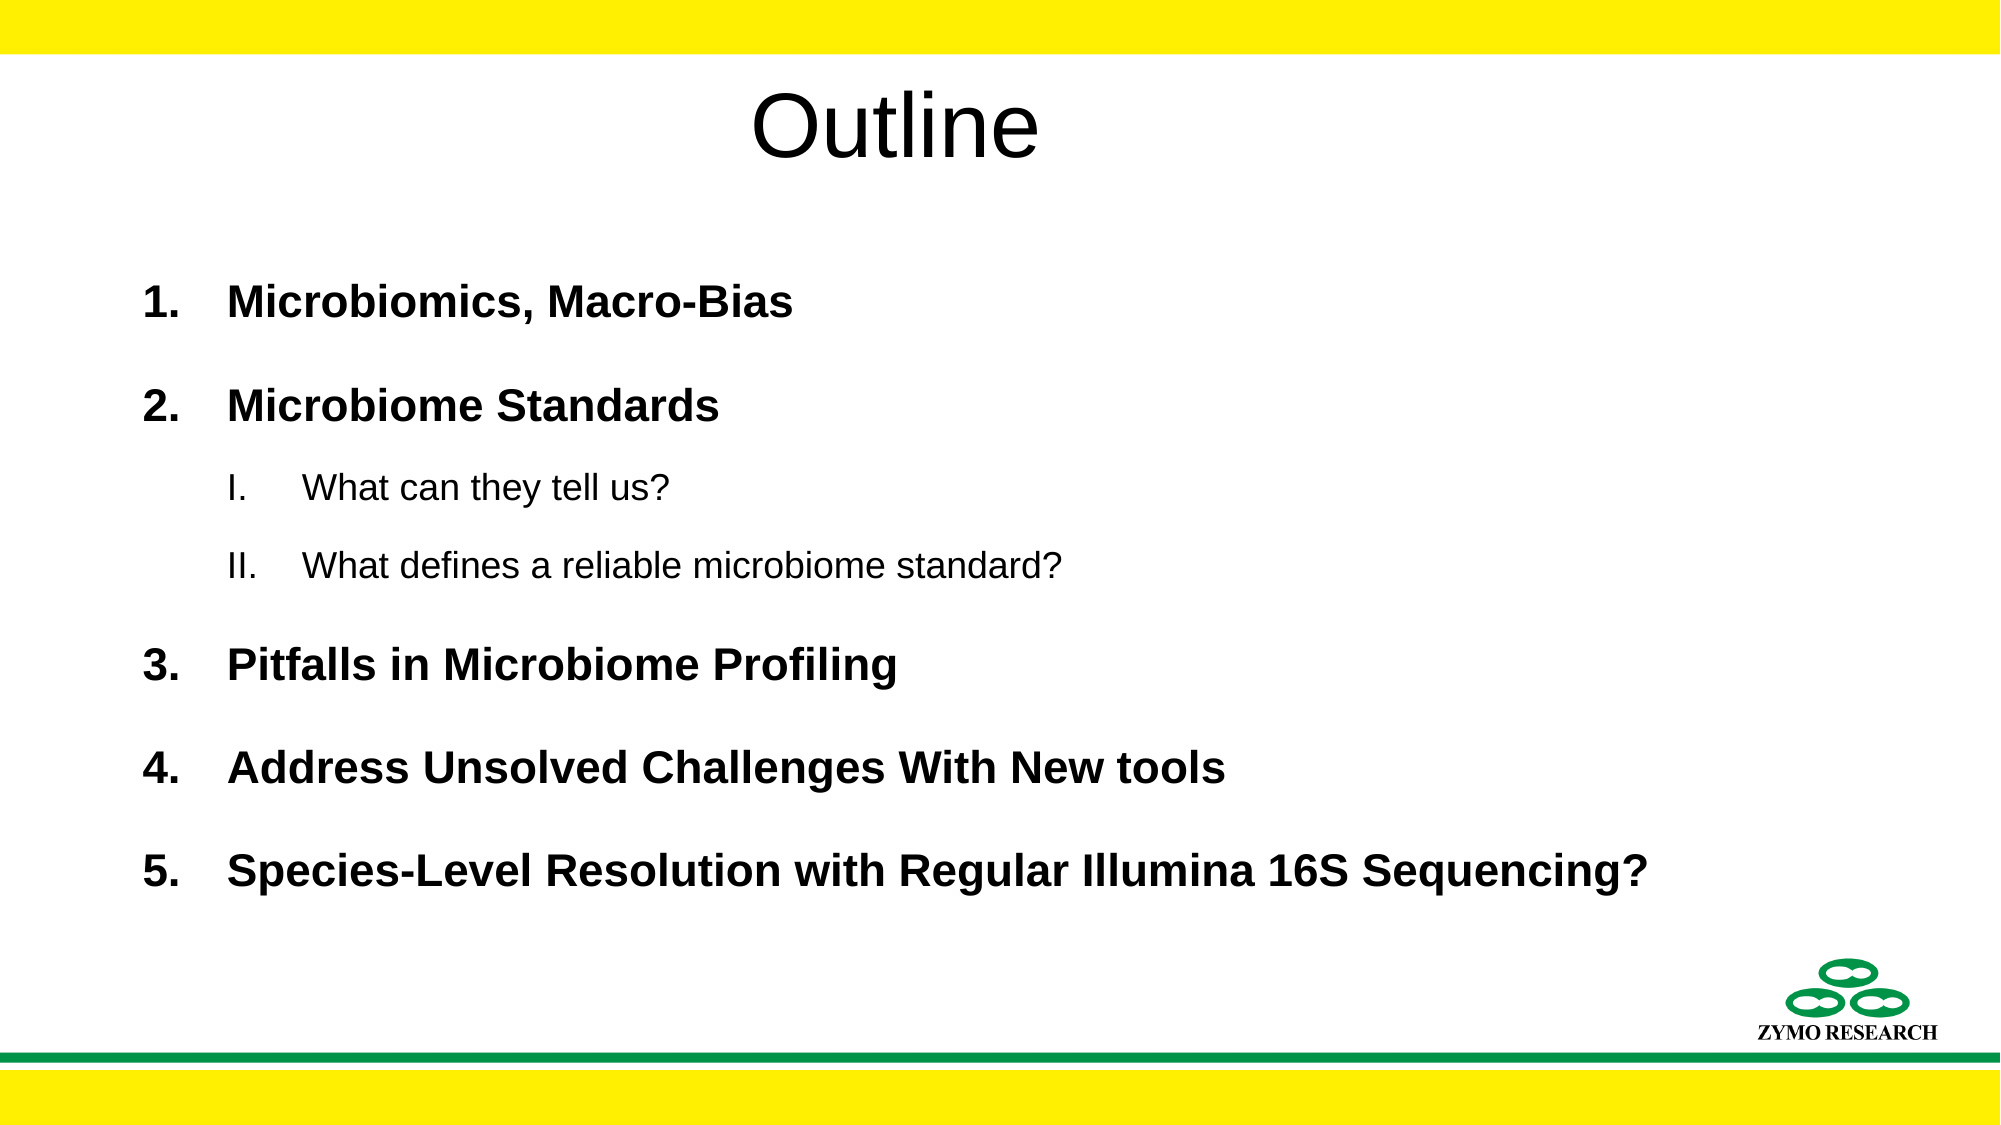

# Outline
Microbiomics, Macro-Bias
Microbiome Standards
What can they tell us?
What defines a reliable microbiome standard?
Pitfalls in Microbiome Profiling
Address Unsolved Challenges With New tools
Species-Level Resolution with Regular Illumina 16S Sequencing?